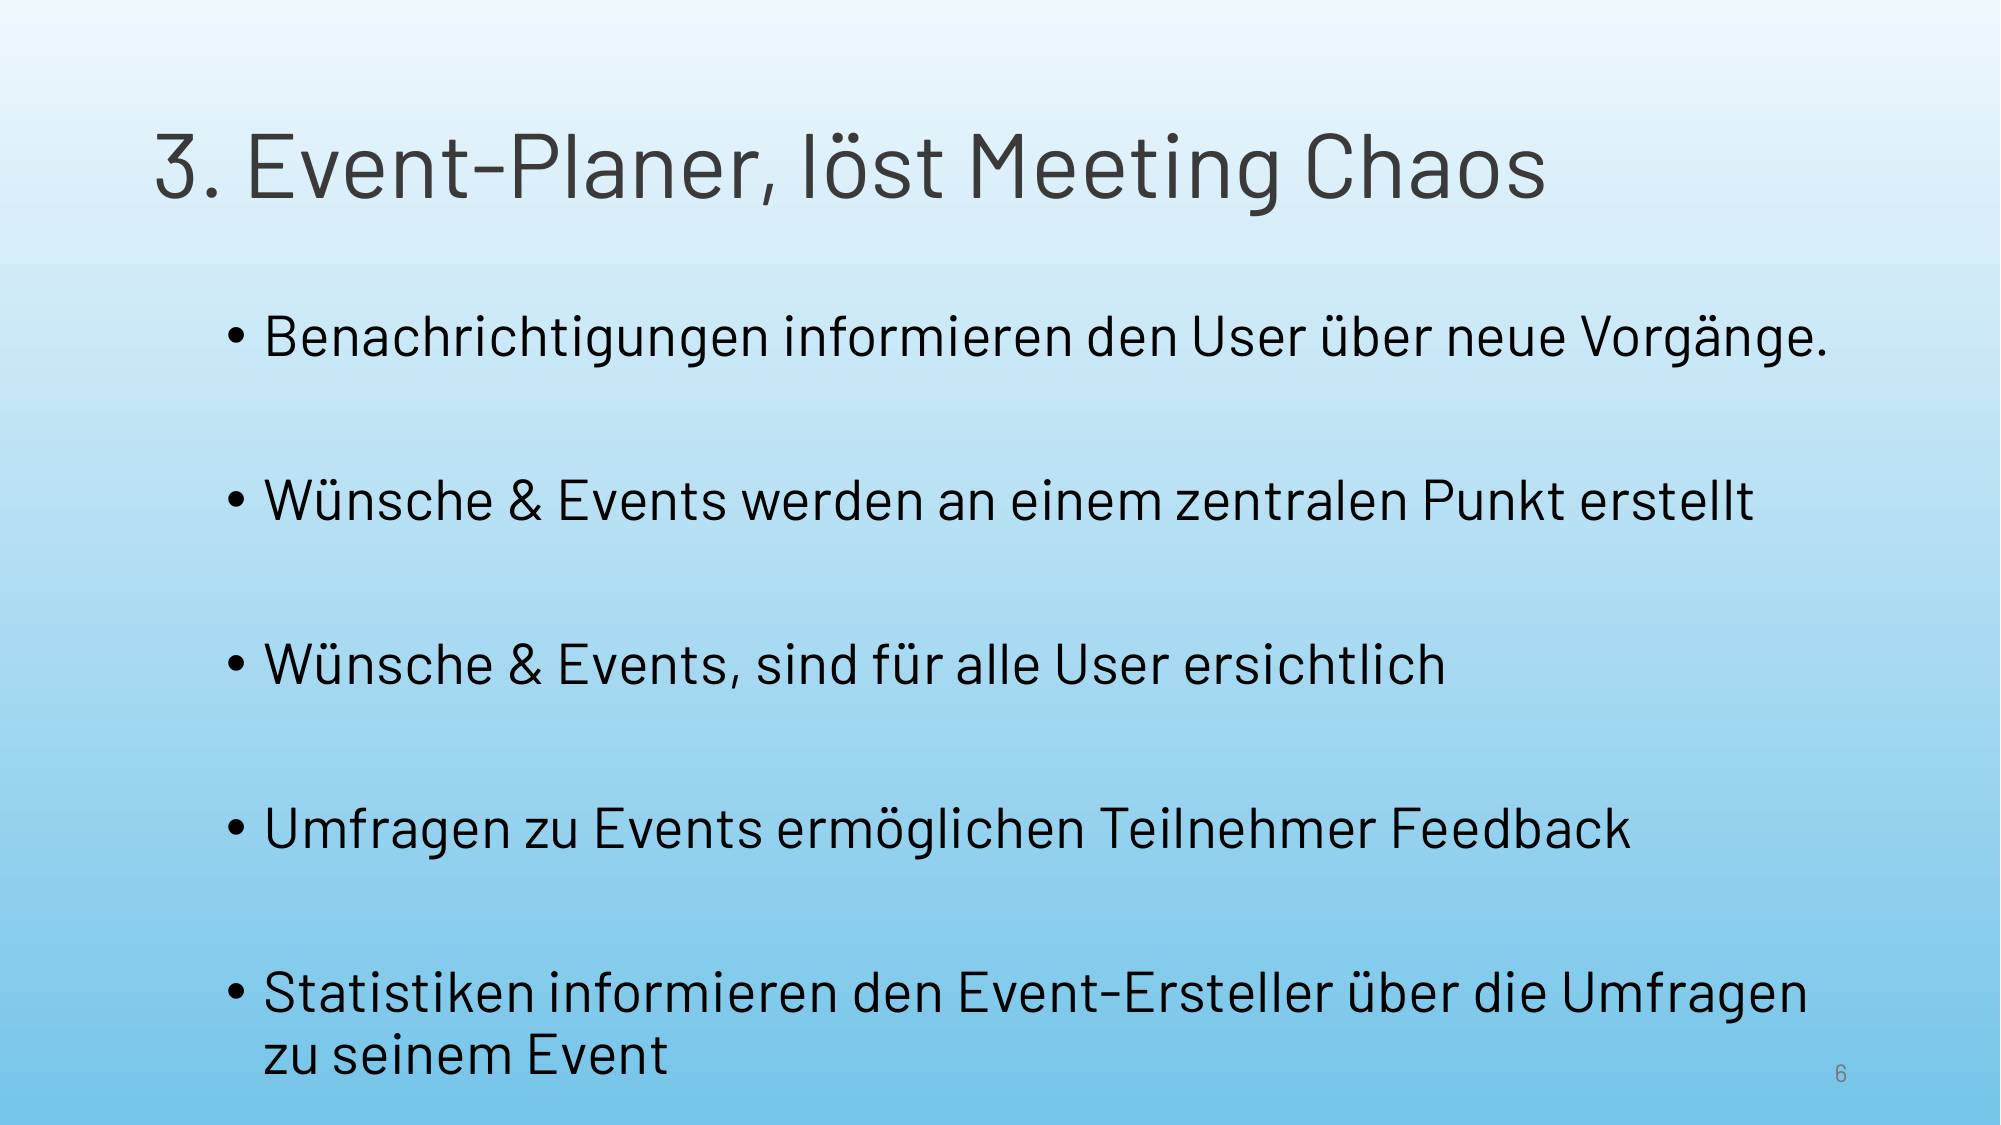

# 3. Event-Planer, löst Meeting Chaos
Benachrichtigungen informieren den User über neue Vorgänge.

Wünsche & Events werden an einem zentralen Punkt erstellt

Wünsche & Events, sind für alle User ersichtlich

Umfragen zu Events ermöglichen Teilnehmer Feedback

Statistiken informieren den Event-Ersteller über die Umfragen zu seinem Event

6